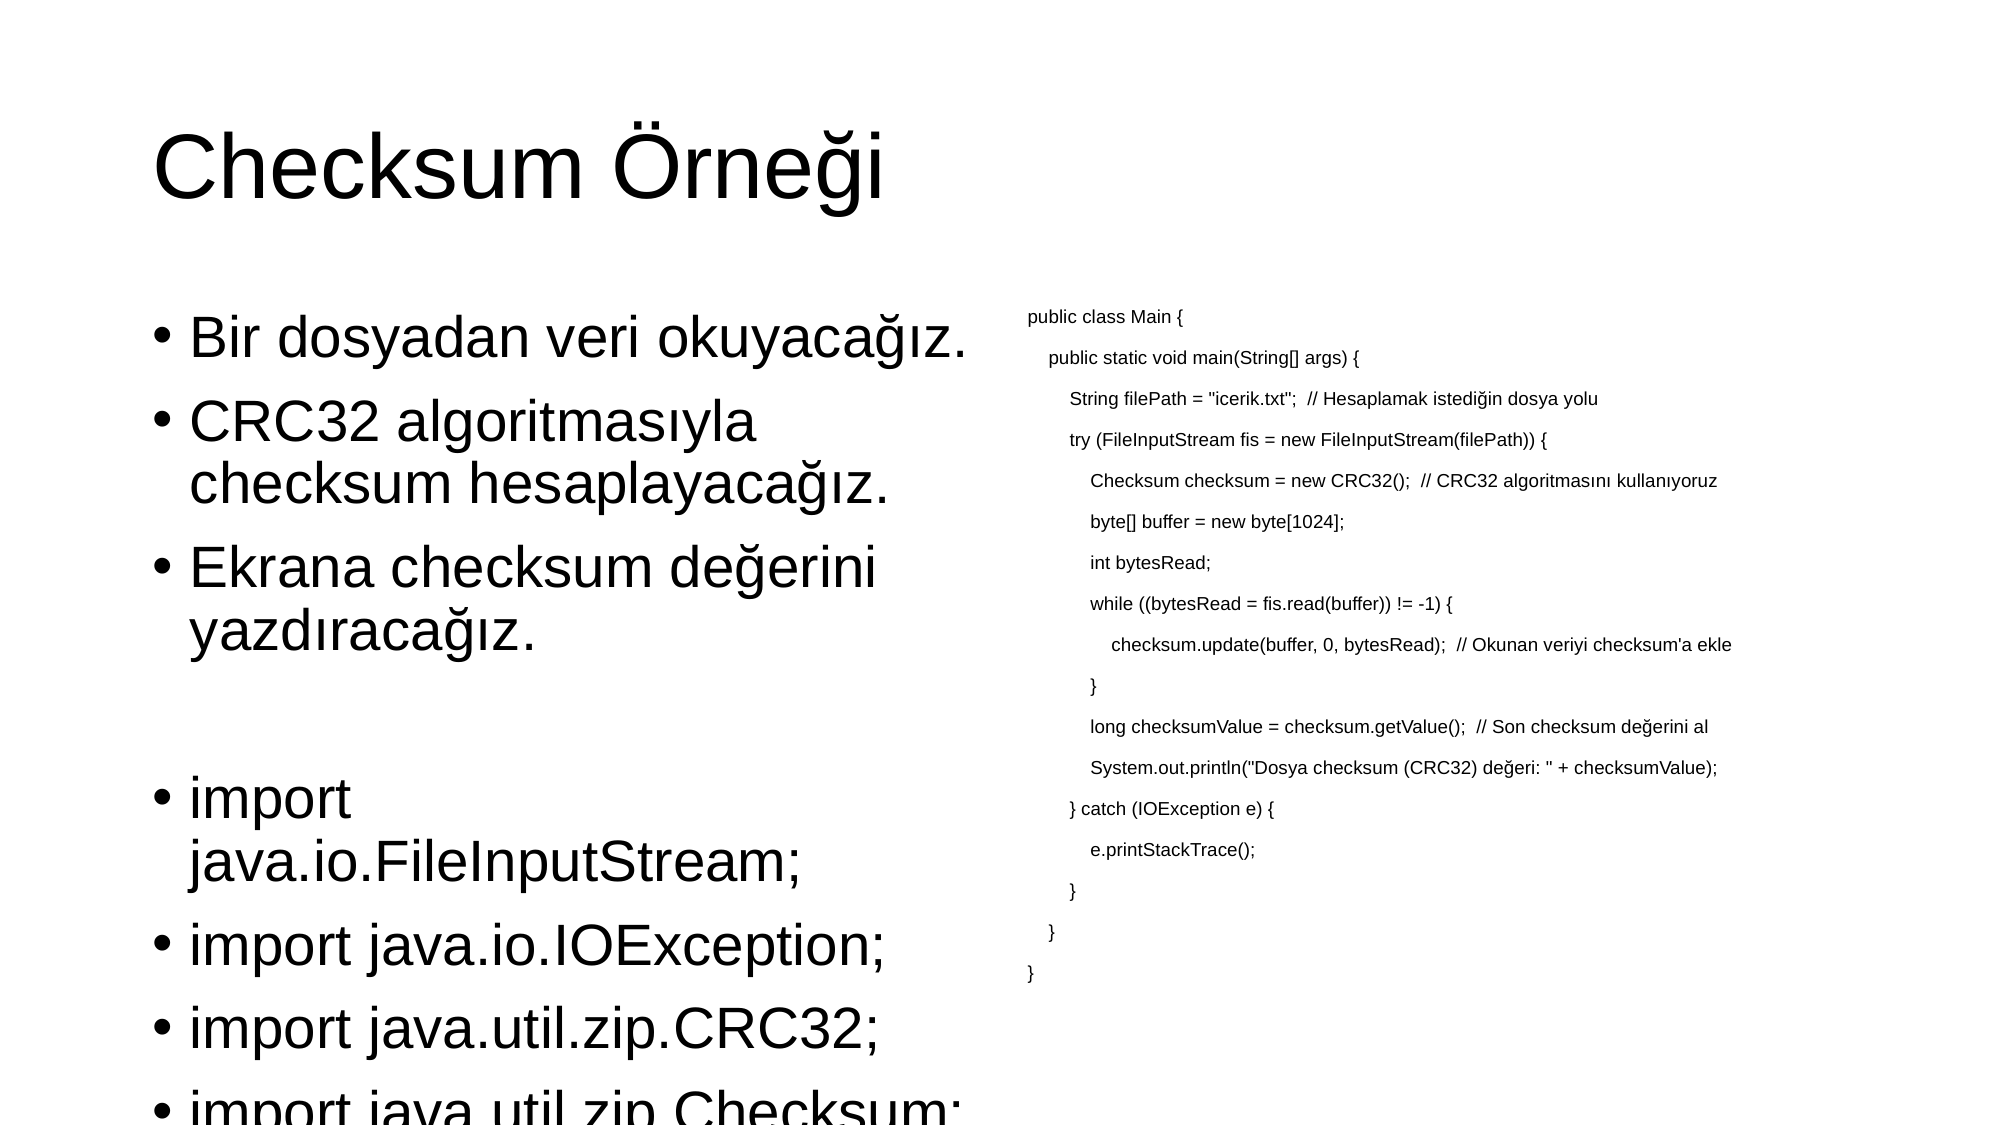

# Checksum Örneği
Bir dosyadan veri okuyacağız.
CRC32 algoritmasıyla checksum hesaplayacağız.
Ekrana checksum değerini yazdıracağız.

import java.io.FileInputStream;
import java.io.IOException;
import java.util.zip.CRC32;
import java.util.zip.Checksum;

public class Main {
    public static void main(String[] args) {
        String filePath = "icerik.txt";  // Hesaplamak istediğin dosya yolu
        try (FileInputStream fis = new FileInputStream(filePath)) {
            Checksum checksum = new CRC32();  // CRC32 algoritmasını kullanıyoruz
            byte[] buffer = new byte[1024];
            int bytesRead;
            while ((bytesRead = fis.read(buffer)) != -1) {
                checksum.update(buffer, 0, bytesRead);  // Okunan veriyi checksum'a ekle
            }
            long checksumValue = checksum.getValue();  // Son checksum değerini al
            System.out.println("Dosya checksum (CRC32) değeri: " + checksumValue);
        } catch (IOException e) {
            e.printStackTrace();
        }
    }
}